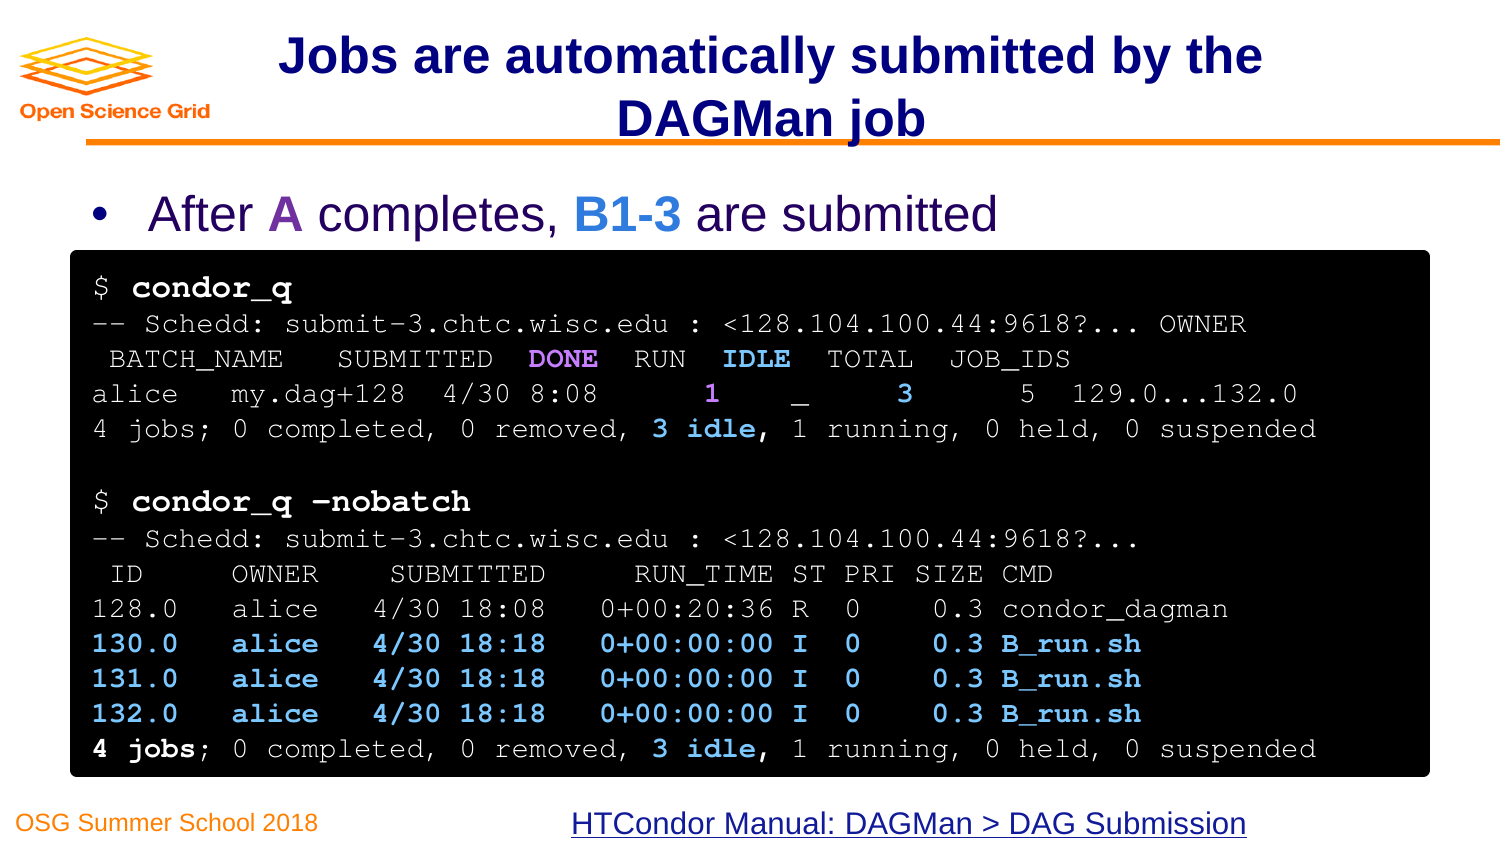

# Jobs are automatically submitted by the DAGMan job
After A completes, B1-3 are submitted
$ condor_q
-- Schedd: submit-3.chtc.wisc.edu : <128.104.100.44:9618?... OWNER   BATCH_NAME   SUBMITTED  DONE  RUN  IDLE  TOTAL  JOB_IDS
alice   my.dag+128  4/30 8:08      1    _     3      5  129.0...132.0
4 jobs; 0 completed, 0 removed, 3 idle, 1 running, 0 held, 0 suspended

$ condor_q -nobatch
-- Schedd: submit-3.chtc.wisc.edu : <128.104.100.44:9618?...
 ID     OWNER    SUBMITTED     RUN_TIME ST PRI SIZE CMD
128.0   alice   4/30 18:08   0+00:20:36 R  0    0.3 condor_dagman
130.0   alice   4/30 18:18   0+00:00:00 I  0    0.3 B_run.sh
131.0   alice   4/30 18:18   0+00:00:00 I  0    0.3 B_run.sh
132.0   alice   4/30 18:18   0+00:00:00 I  0    0.3 B_run.sh
4 jobs; 0 completed, 0 removed, 3 idle, 1 running, 0 held, 0 suspended
HTCondor Manual: DAGMan > DAG Submission